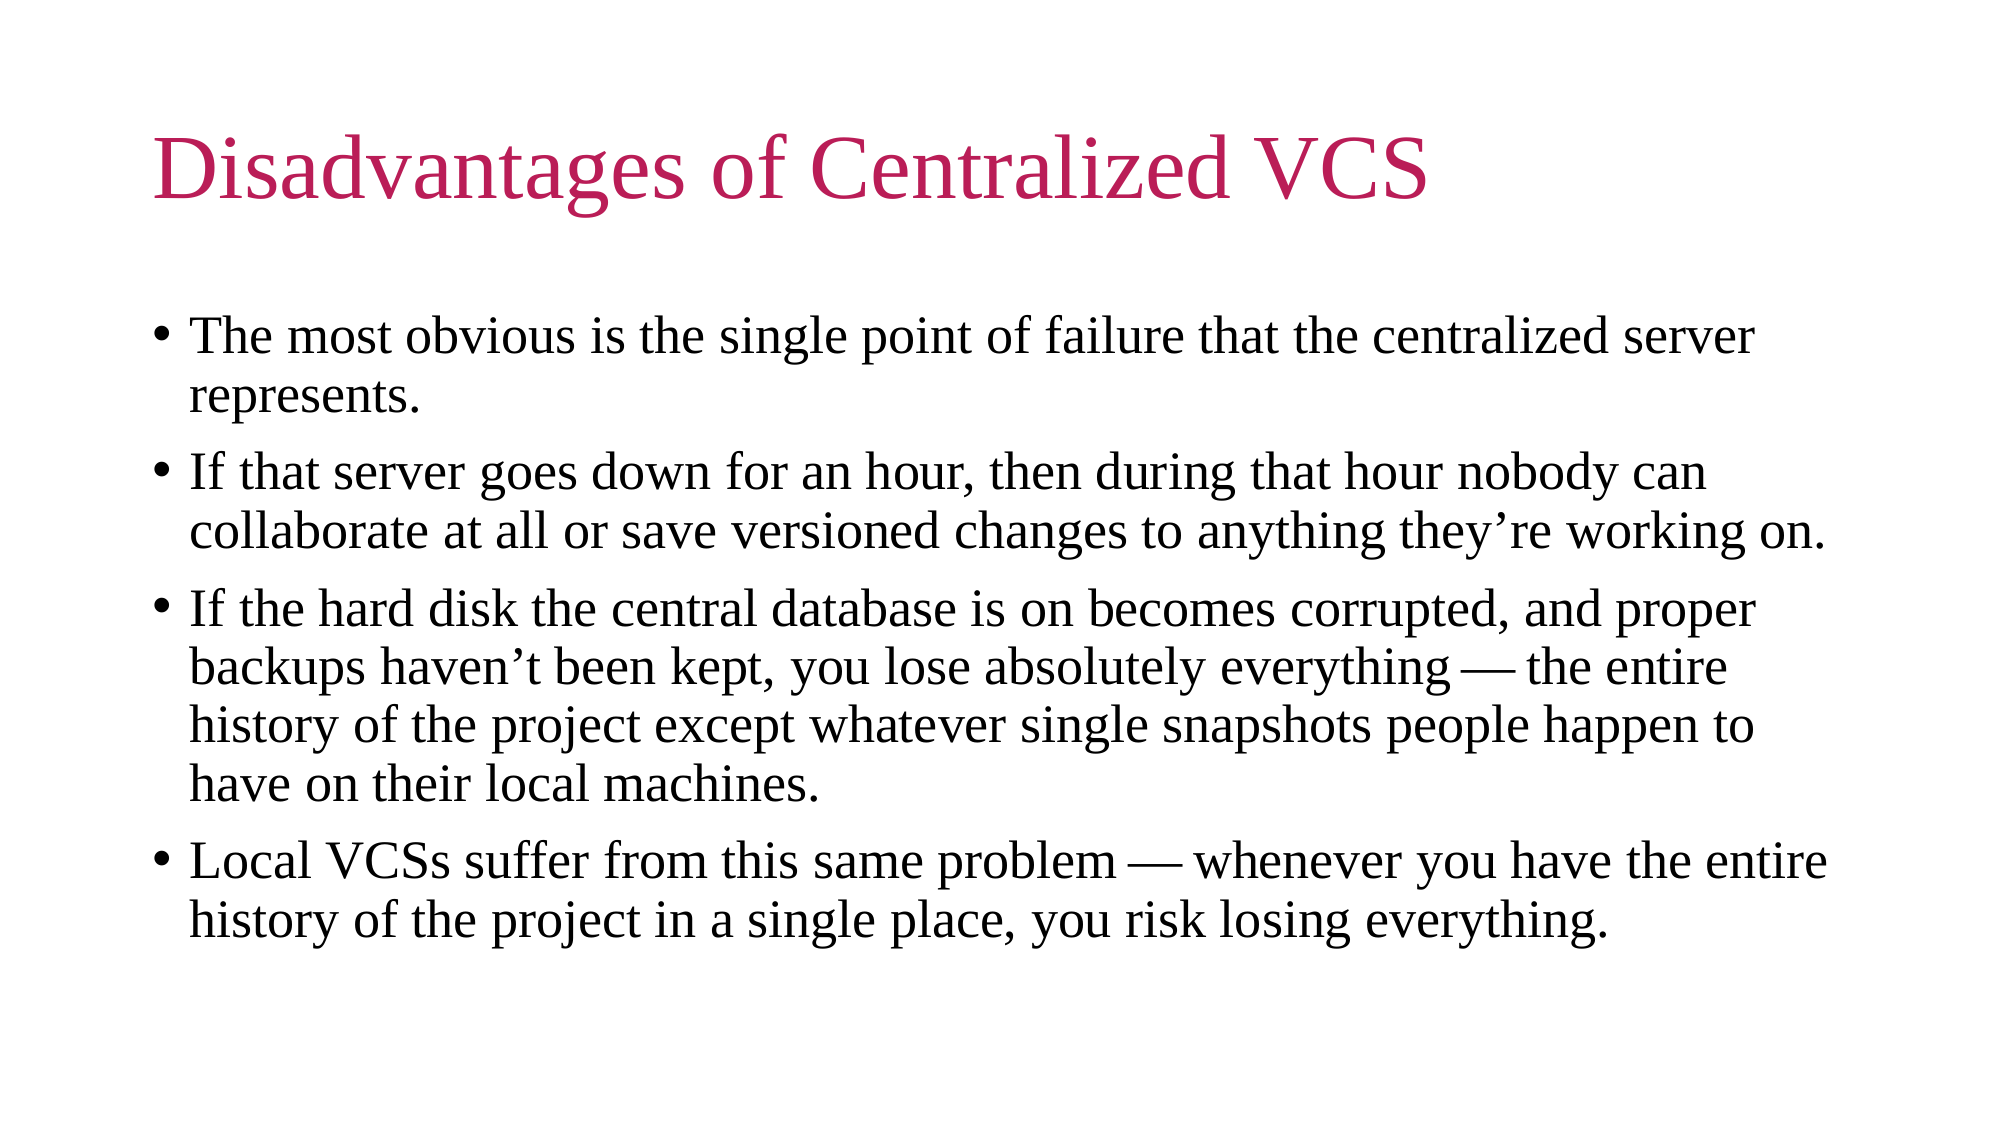

# Disadvantages of Centralized VCS
The most obvious is the single point of failure that the centralized server represents.
If that server goes down for an hour, then during that hour nobody can collaborate at all or save versioned changes to anything they’re working on.
If the hard disk the central database is on becomes corrupted, and proper backups haven’t been kept, you lose absolutely everything — the entire history of the project except whatever single snapshots people happen to have on their local machines.
Local VCSs suffer from this same problem — whenever you have the entire history of the project in a single place, you risk losing everything.